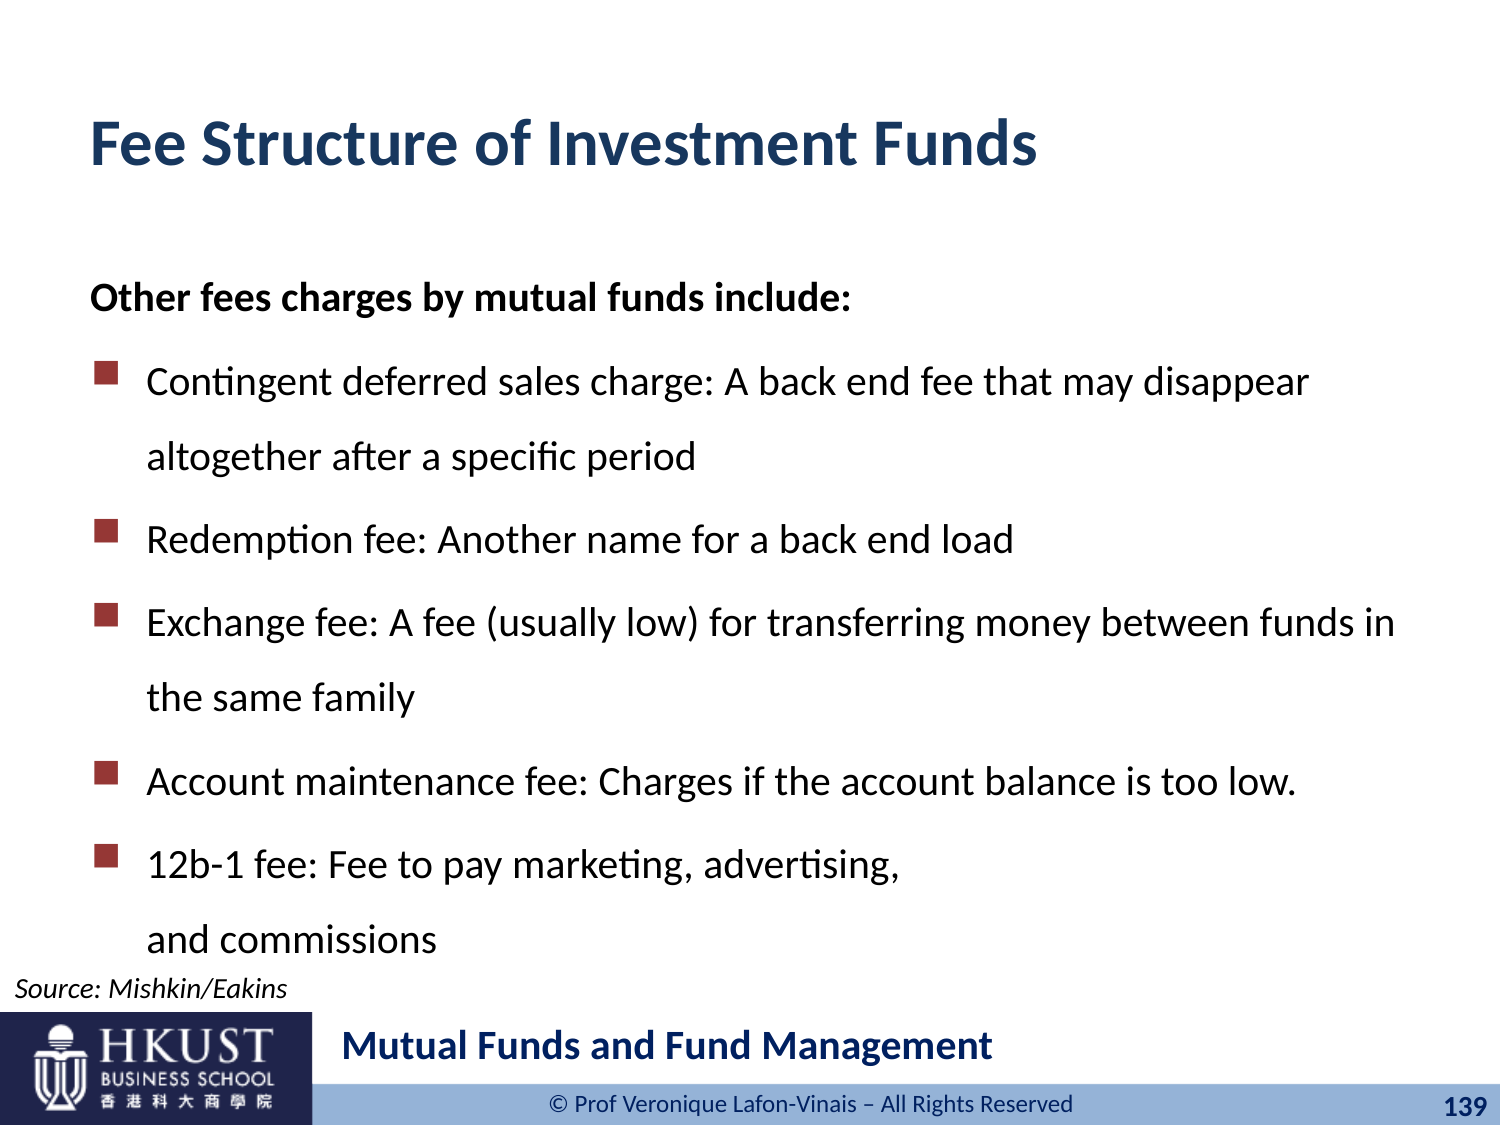

# Fee Structure of Investment Funds
Other fees charges by mutual funds include:
Contingent deferred sales charge: A back end fee that may disappear altogether after a specific period
Redemption fee: Another name for a back end load
Exchange fee: A fee (usually low) for transferring money between funds in the same family
Account maintenance fee: Charges if the account balance is too low.
12b-1 fee: Fee to pay marketing, advertising,
and commissions
Source: Mishkin/Eakins
Mutual Funds and Fund Management
139